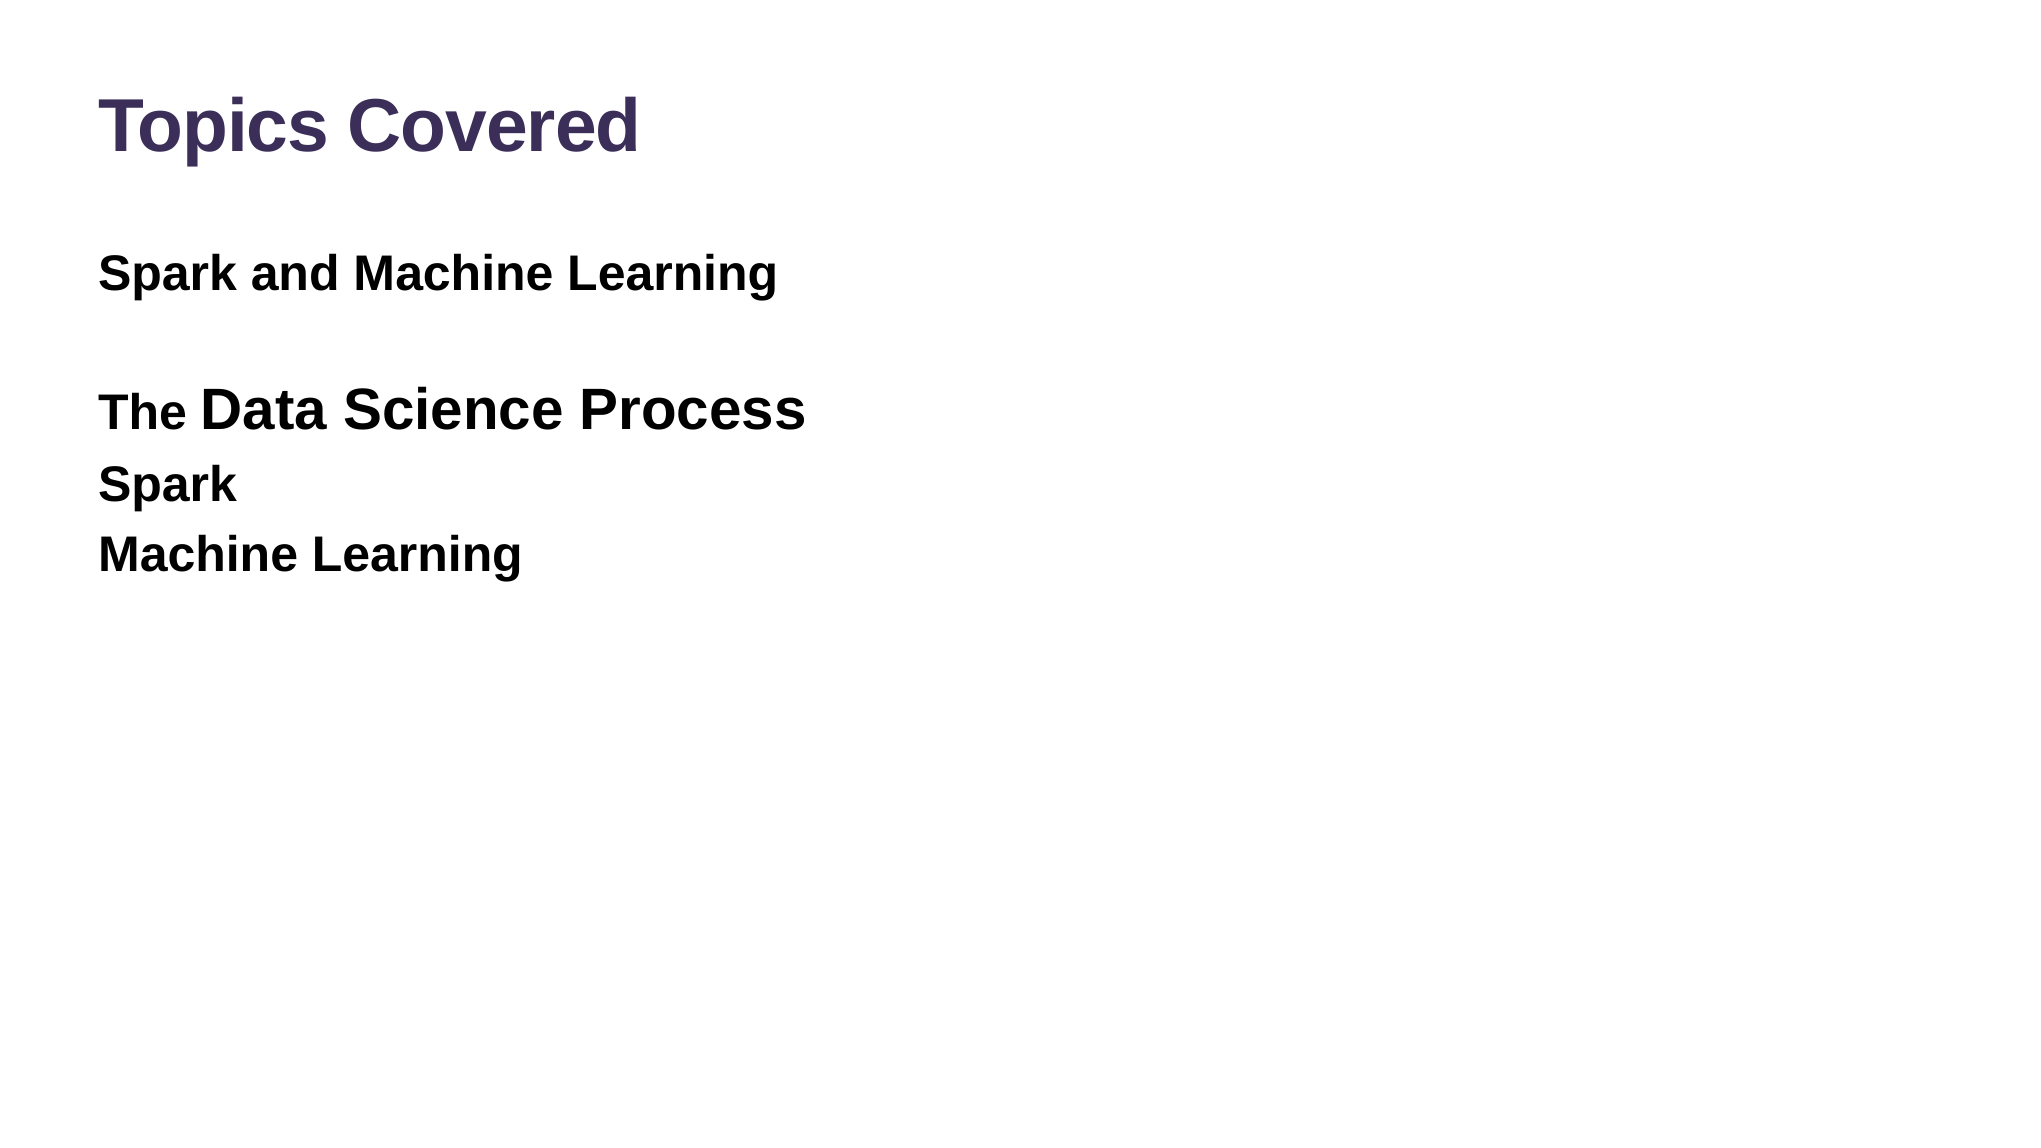

# Topics Covered
Spark and Machine Learning
The Data Science Process
Spark
Machine Learning